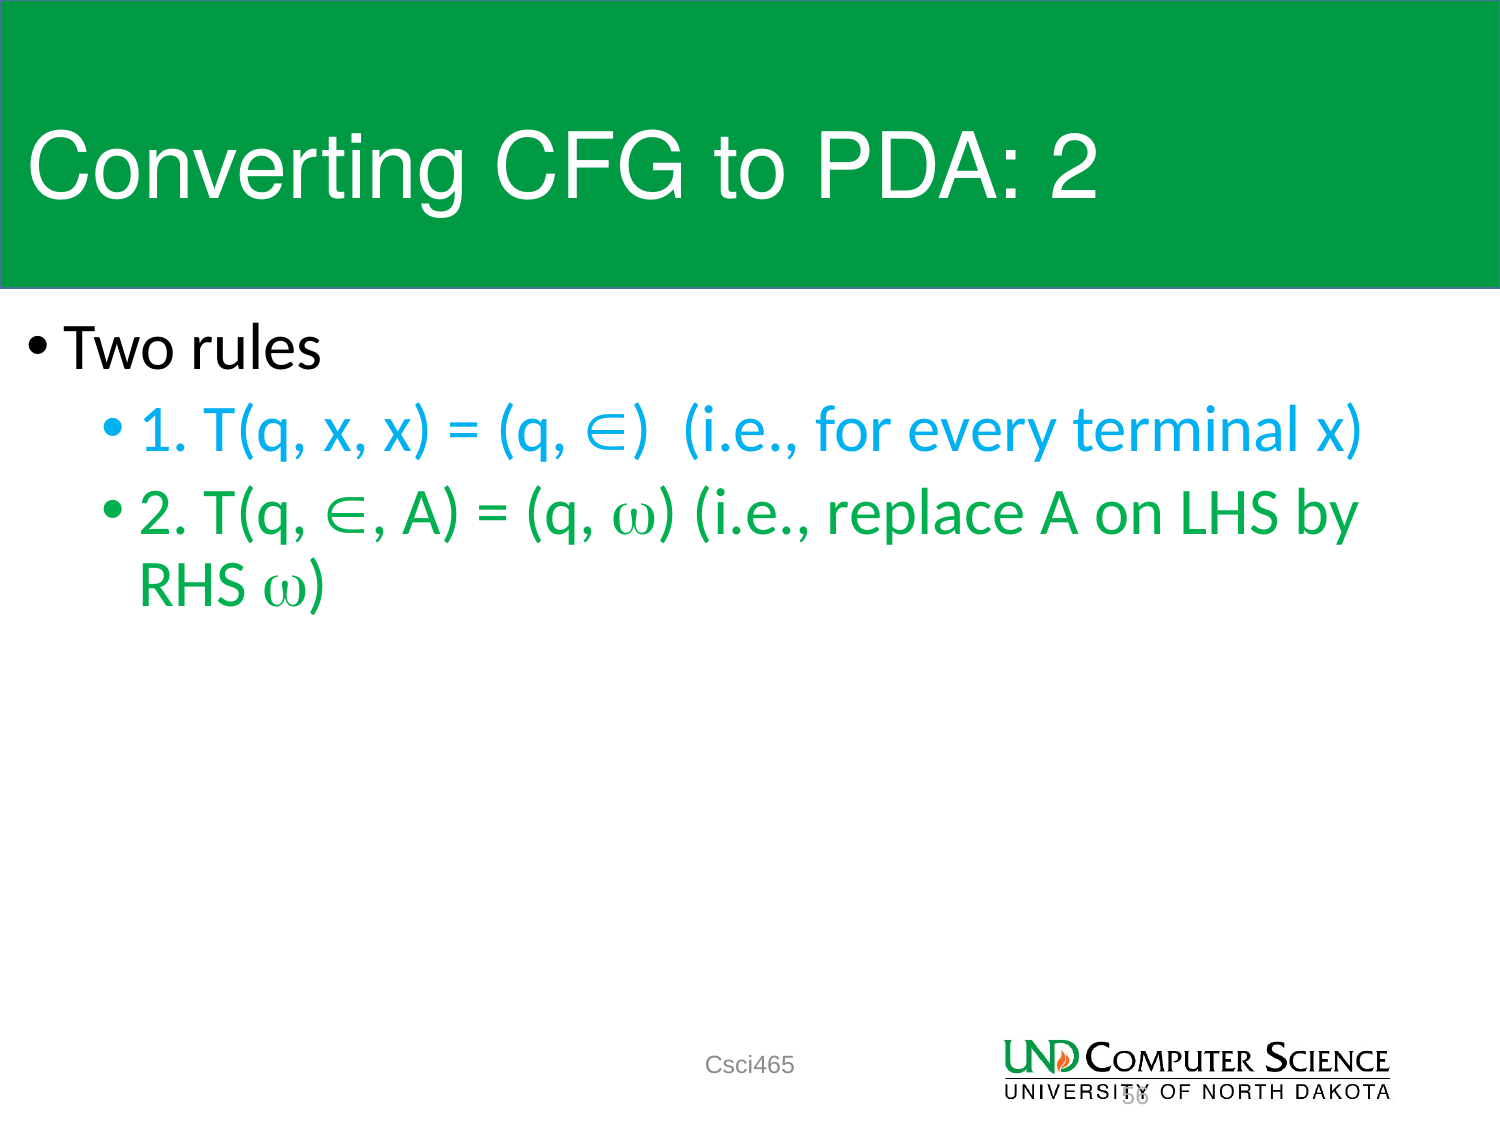

# Converting CFG to PDA: 2
Two rules
1. T(q, x, x) = (q, ∈)  (i.e., for every terminal x)
2. T(q, ∈, A) = (q, ω) (i.e., replace A on LHS by RHS ω)
Csci465
56